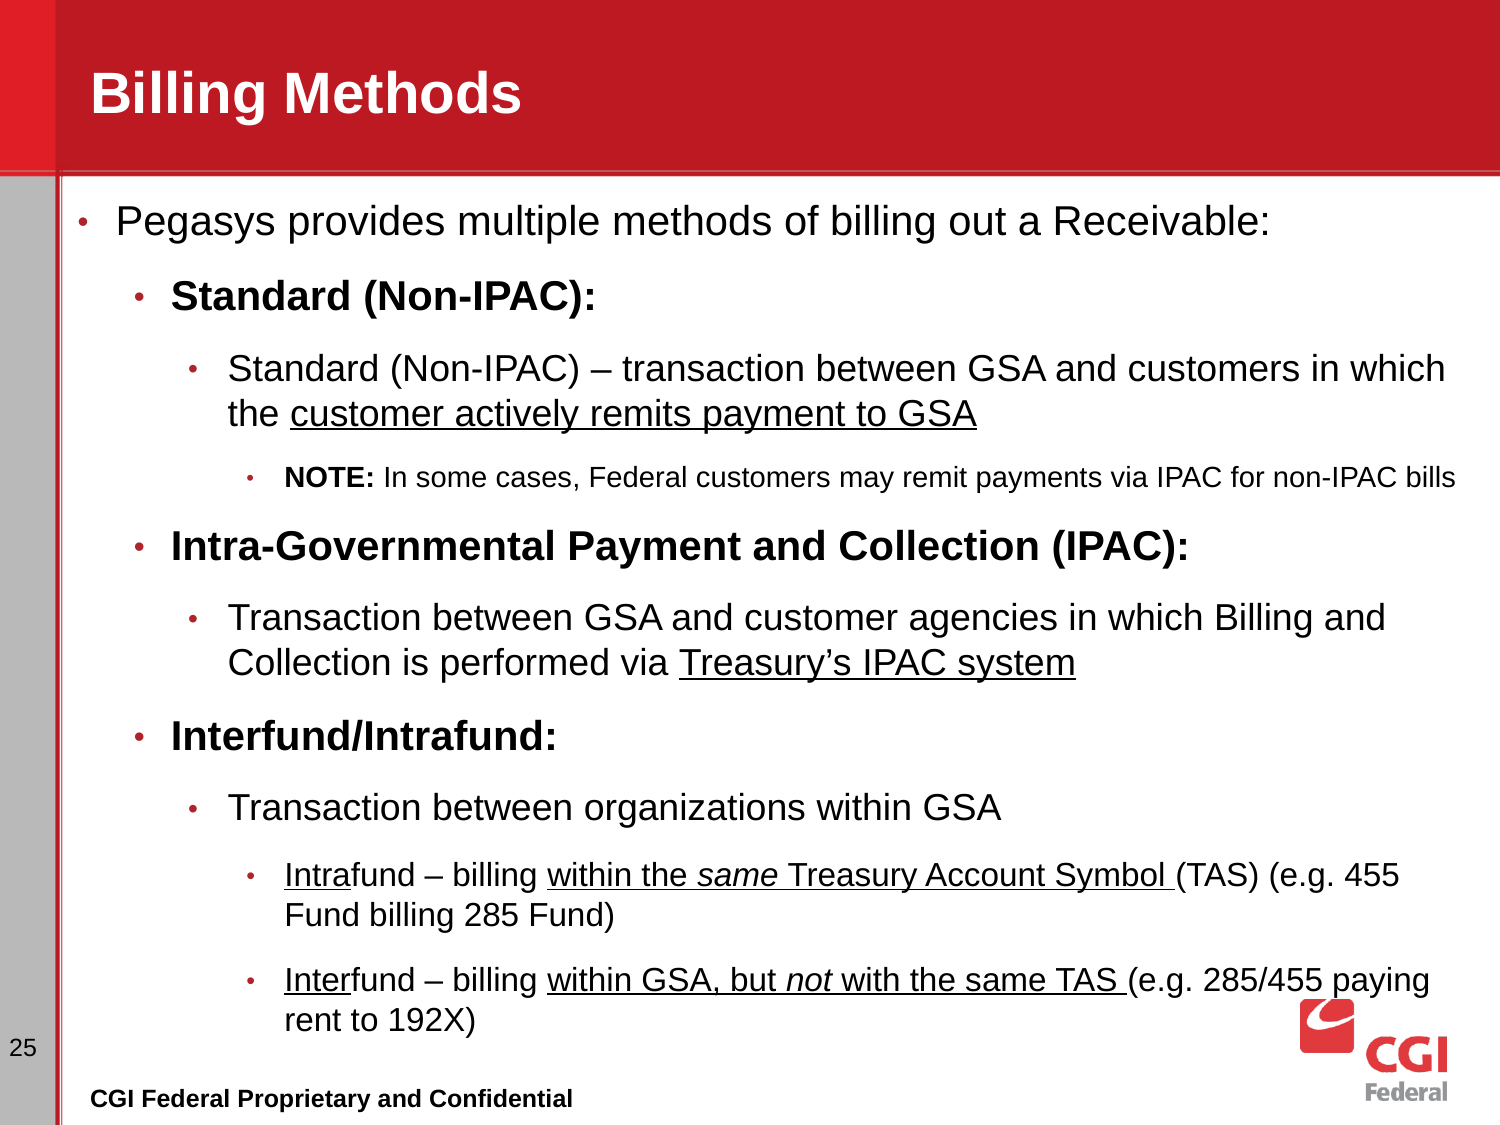

# Billing Methods
Pegasys provides multiple methods of billing out a Receivable:
Standard (Non-IPAC):
Standard (Non-IPAC) – transaction between GSA and customers in which the customer actively remits payment to GSA
NOTE: In some cases, Federal customers may remit payments via IPAC for non-IPAC bills
Intra-Governmental Payment and Collection (IPAC):
Transaction between GSA and customer agencies in which Billing and Collection is performed via Treasury’s IPAC system
Interfund/Intrafund:
Transaction between organizations within GSA
Intrafund – billing within the same Treasury Account Symbol (TAS) (e.g. 455 Fund billing 285 Fund)
Interfund – billing within GSA, but not with the same TAS (e.g. 285/455 paying rent to 192X)

25
CGI Federal Proprietary and Confidential